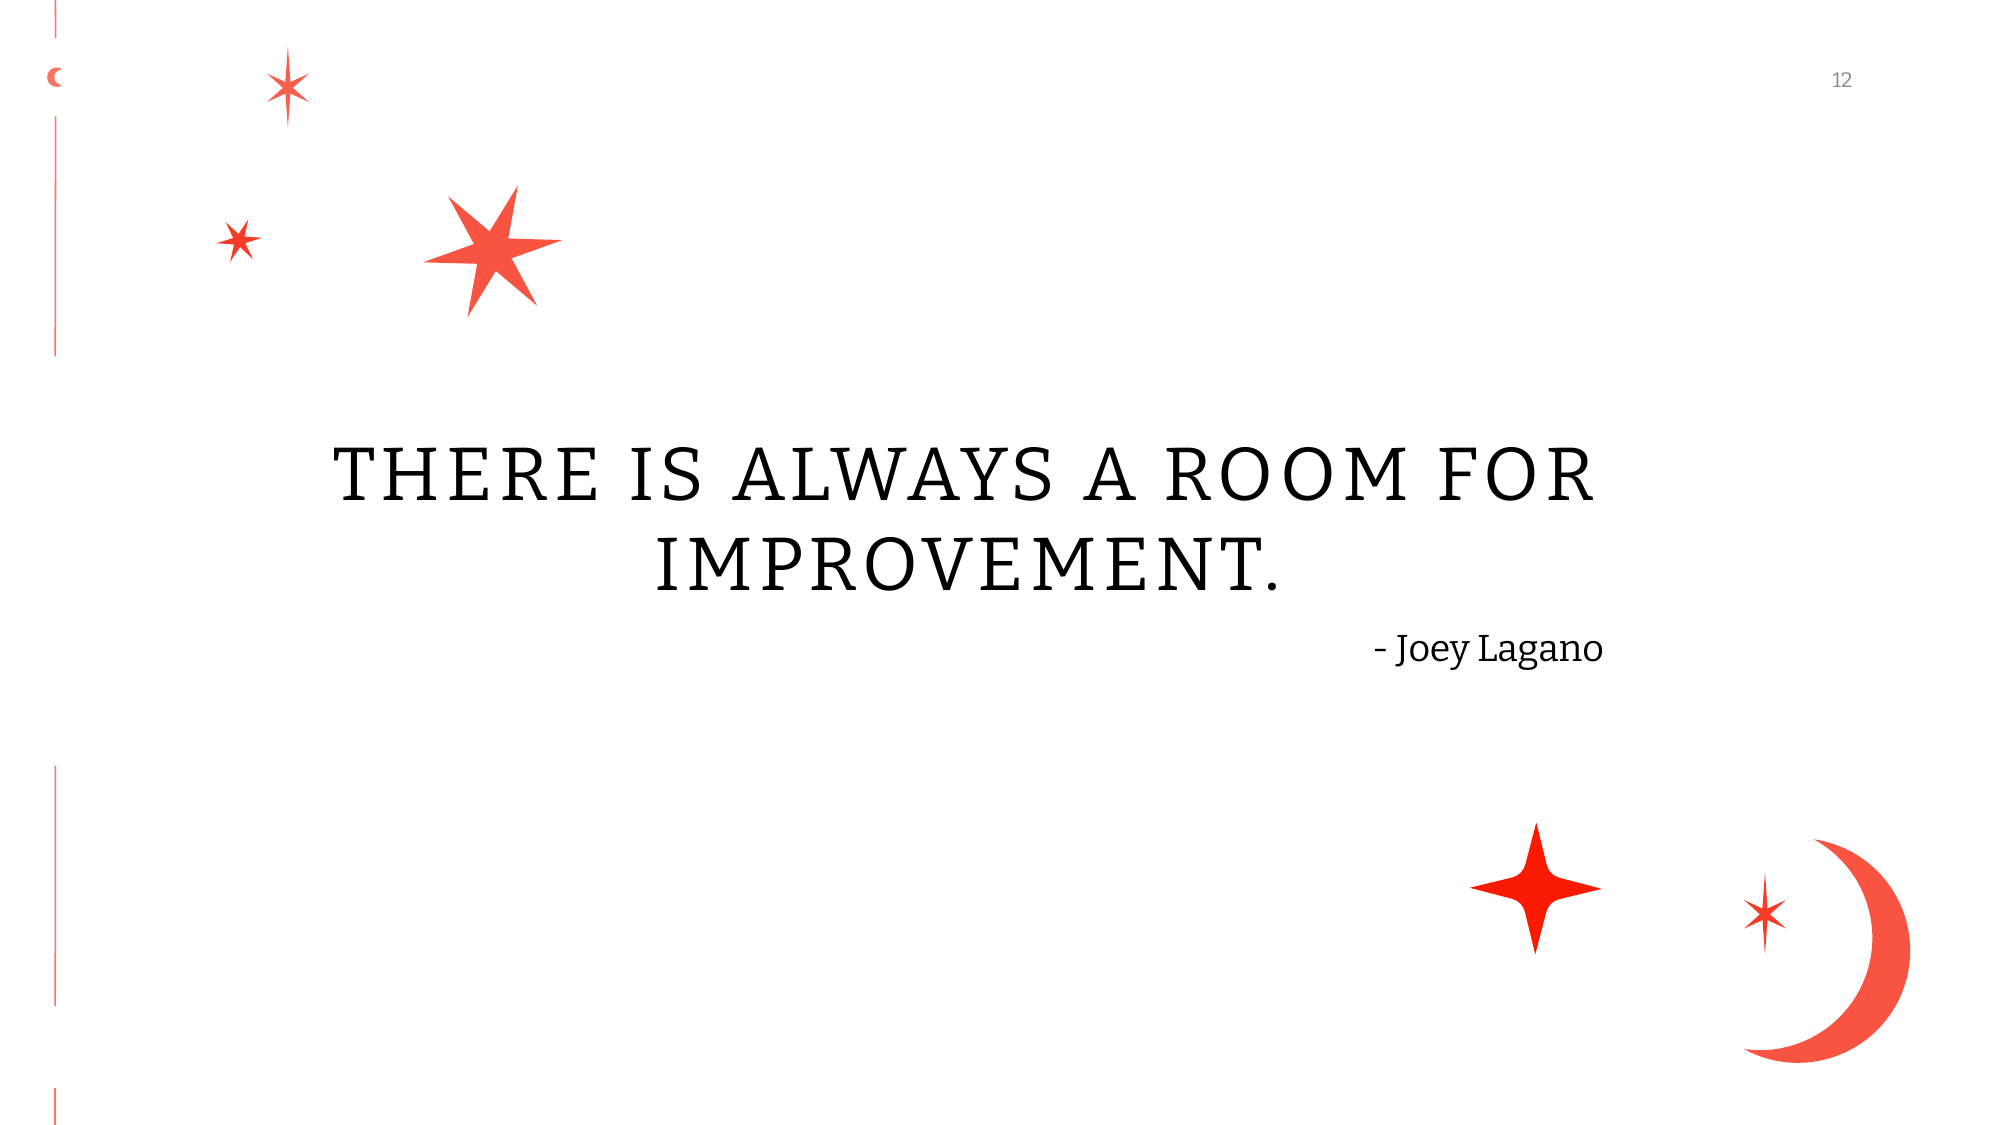

12
There is always a room for improvement.

- Joey Lagano